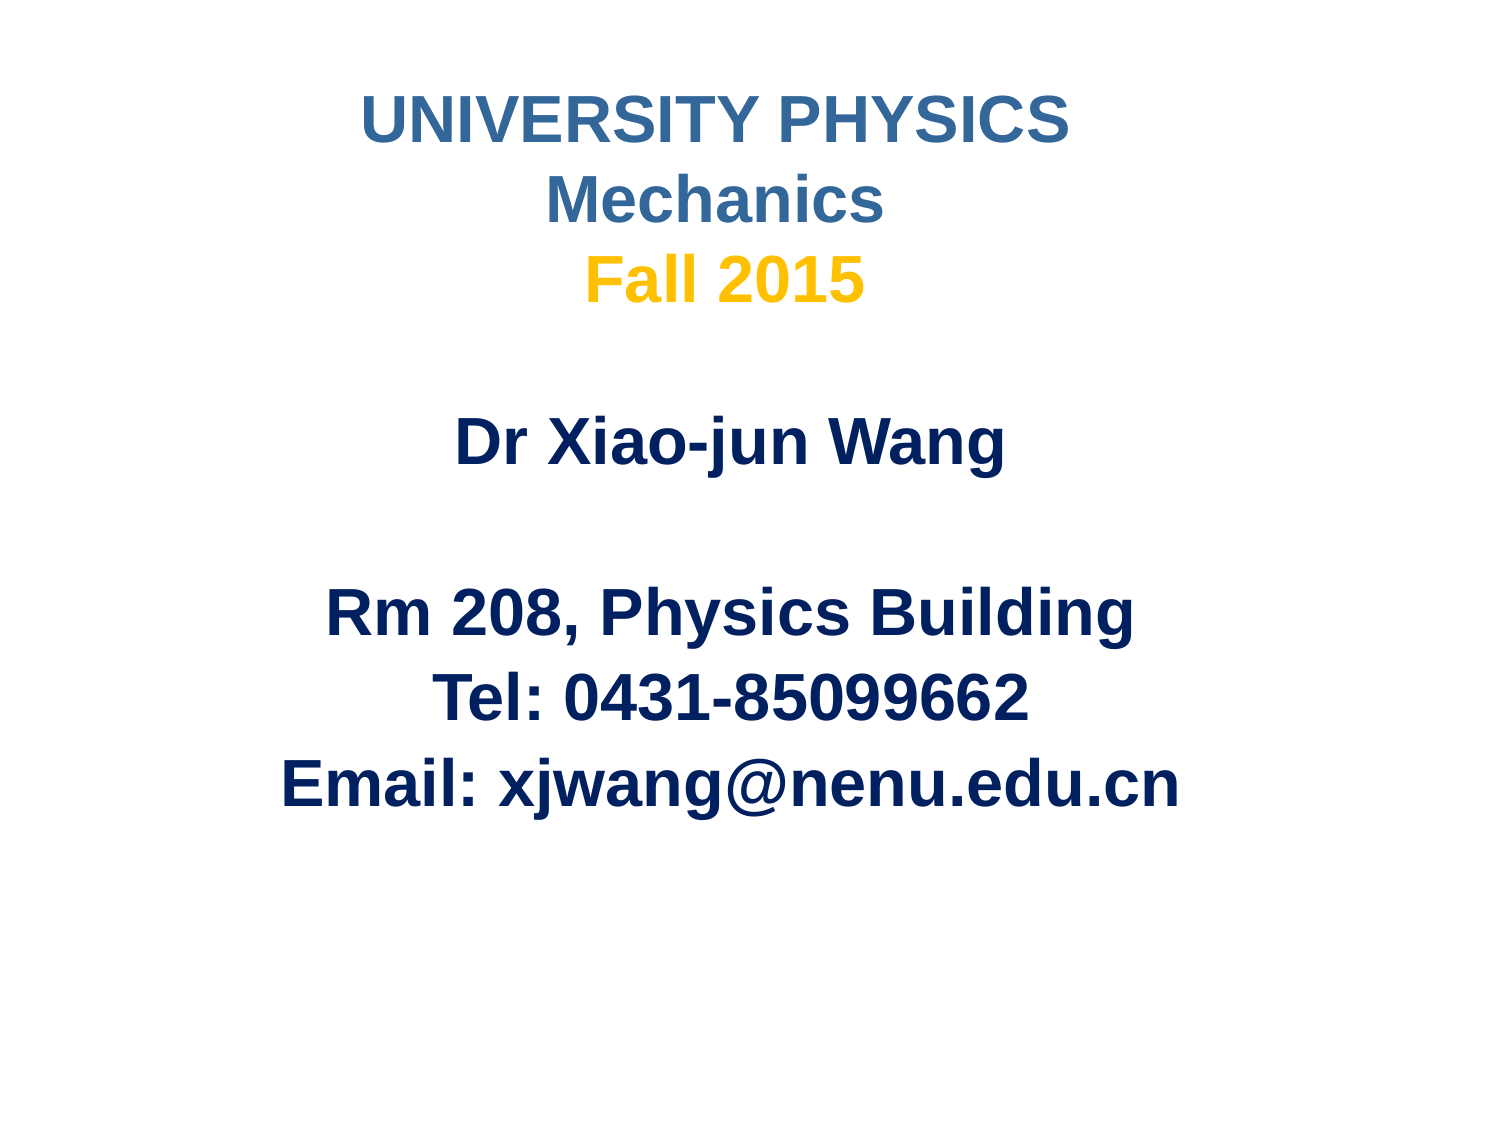

# UNIVERSITY PHYSICS Mechanics Fall 2015
Dr Xiao-jun Wang

Rm 208, Physics Building
Tel: 0431-85099662
Email: xjwang@nenu.edu.cn